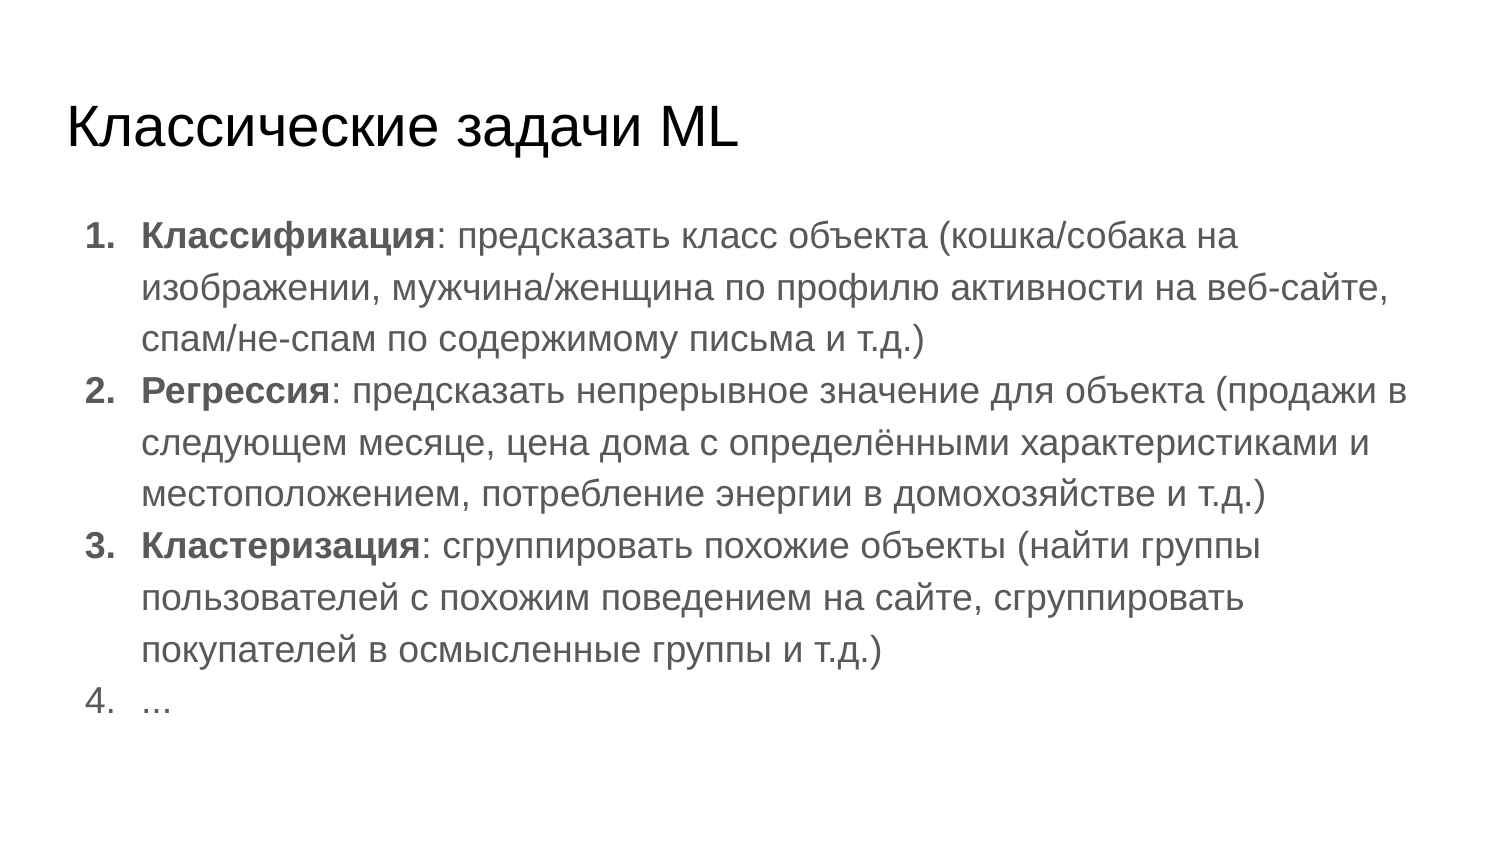

# Классические задачи ML
Классификация: предсказать класс объекта (кошка/собака на изображении, мужчина/женщина по профилю активности на веб-сайте, спам/не-спам по содержимому письма и т.д.)
Регрессия: предсказать непрерывное значение для объекта (продажи в следующем месяце, цена дома с определёнными характеристиками и местоположением, потребление энергии в домохозяйстве и т.д.)
Кластеризация: сгруппировать похожие объекты (найти группы пользователей с похожим поведением на сайте, сгруппировать покупателей в осмысленные группы и т.д.)
...